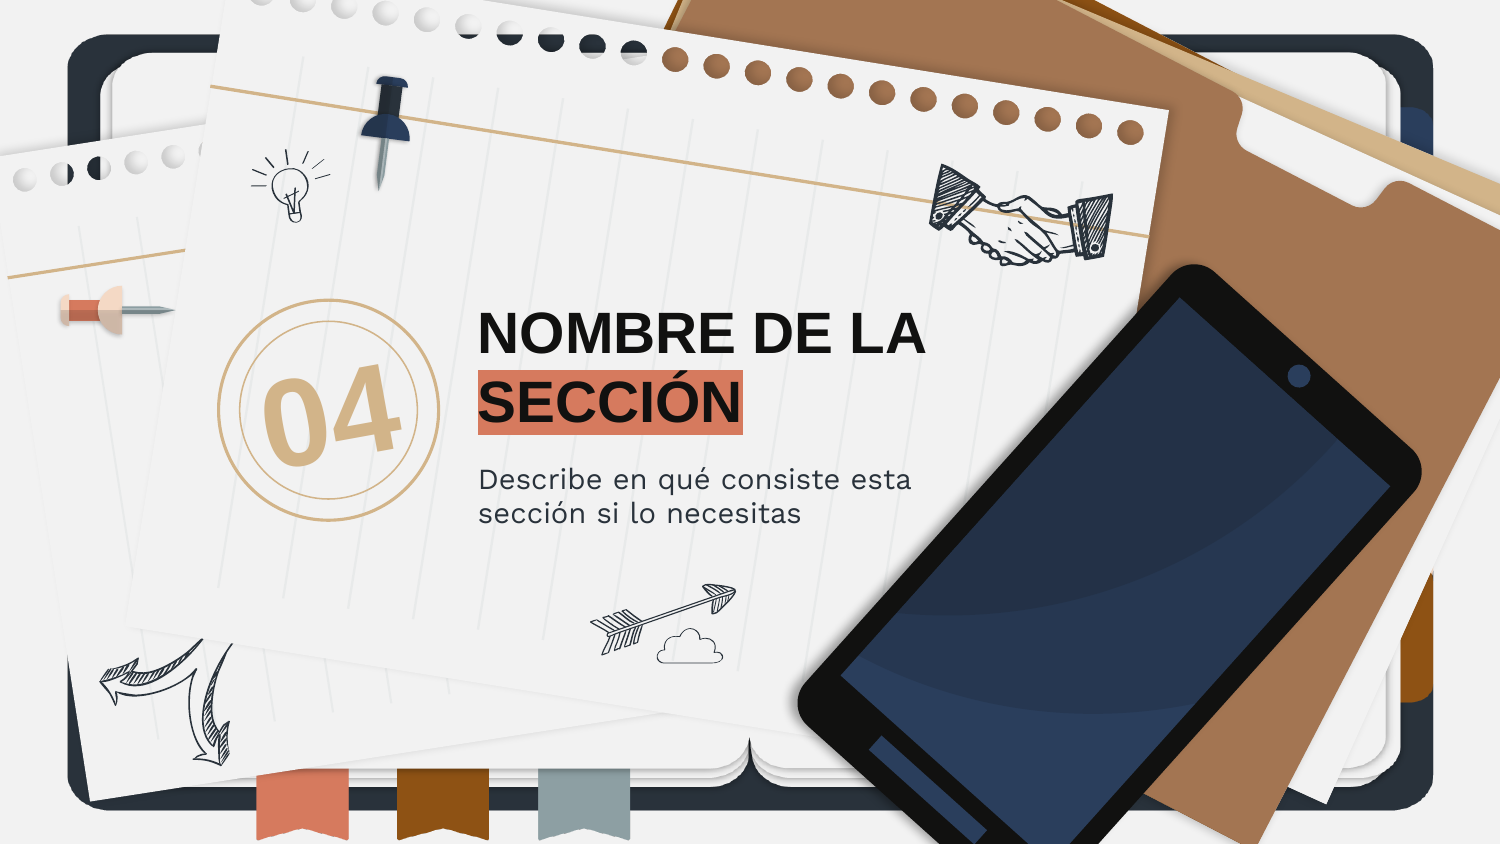

# NOMBRE DE LA SECCIÓN

04
Describe en qué consiste esta sección si lo necesitas